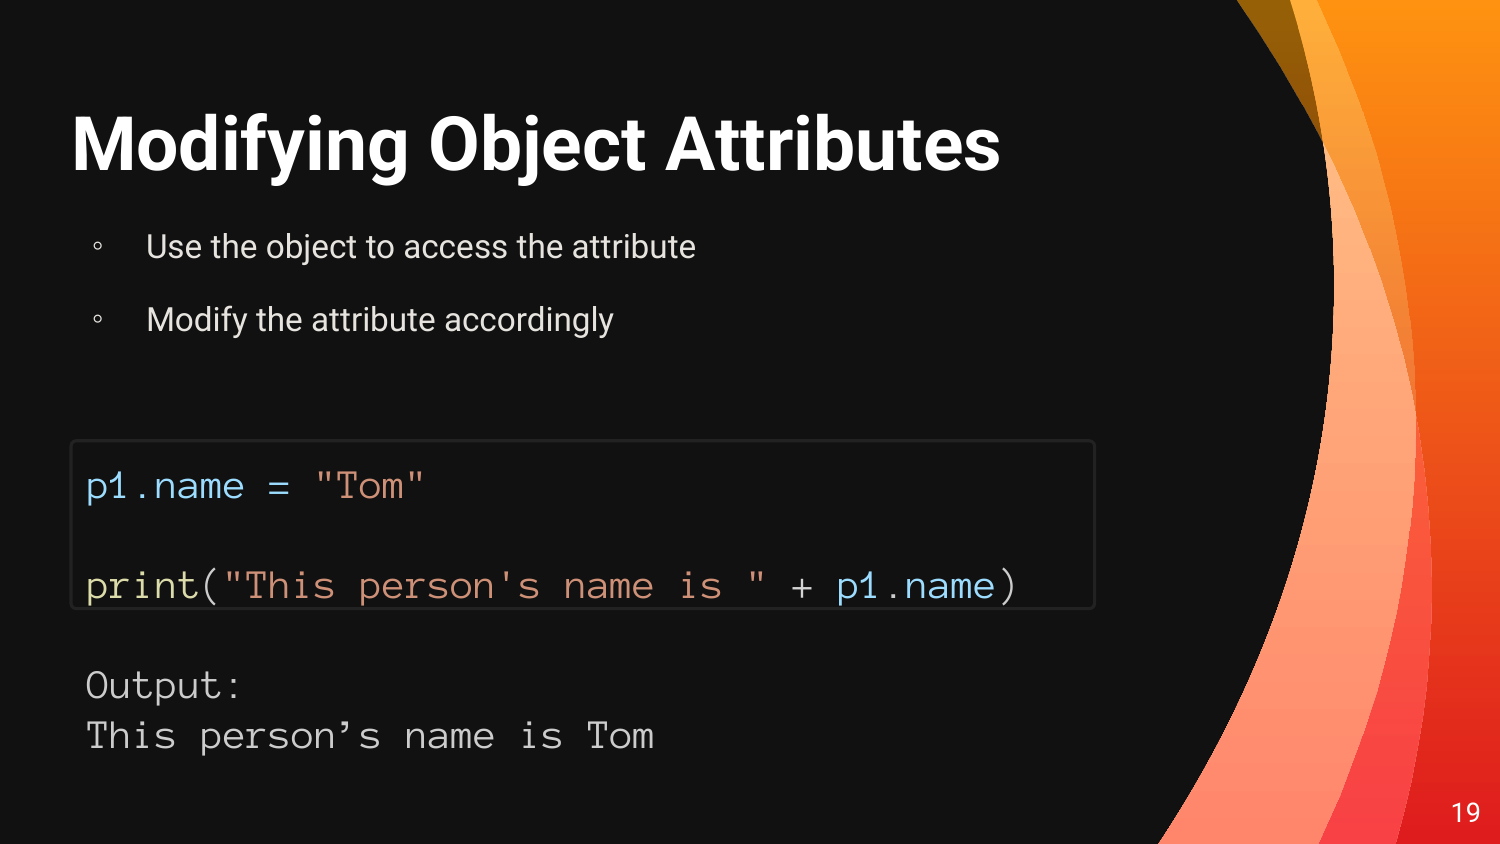

# Modifying Object Attributes
Use the object to access the attribute
Modify the attribute accordingly
p1.name = "Tom"

print("This person's name is " + p1.name)

Output:
This person’s name is Tom

19